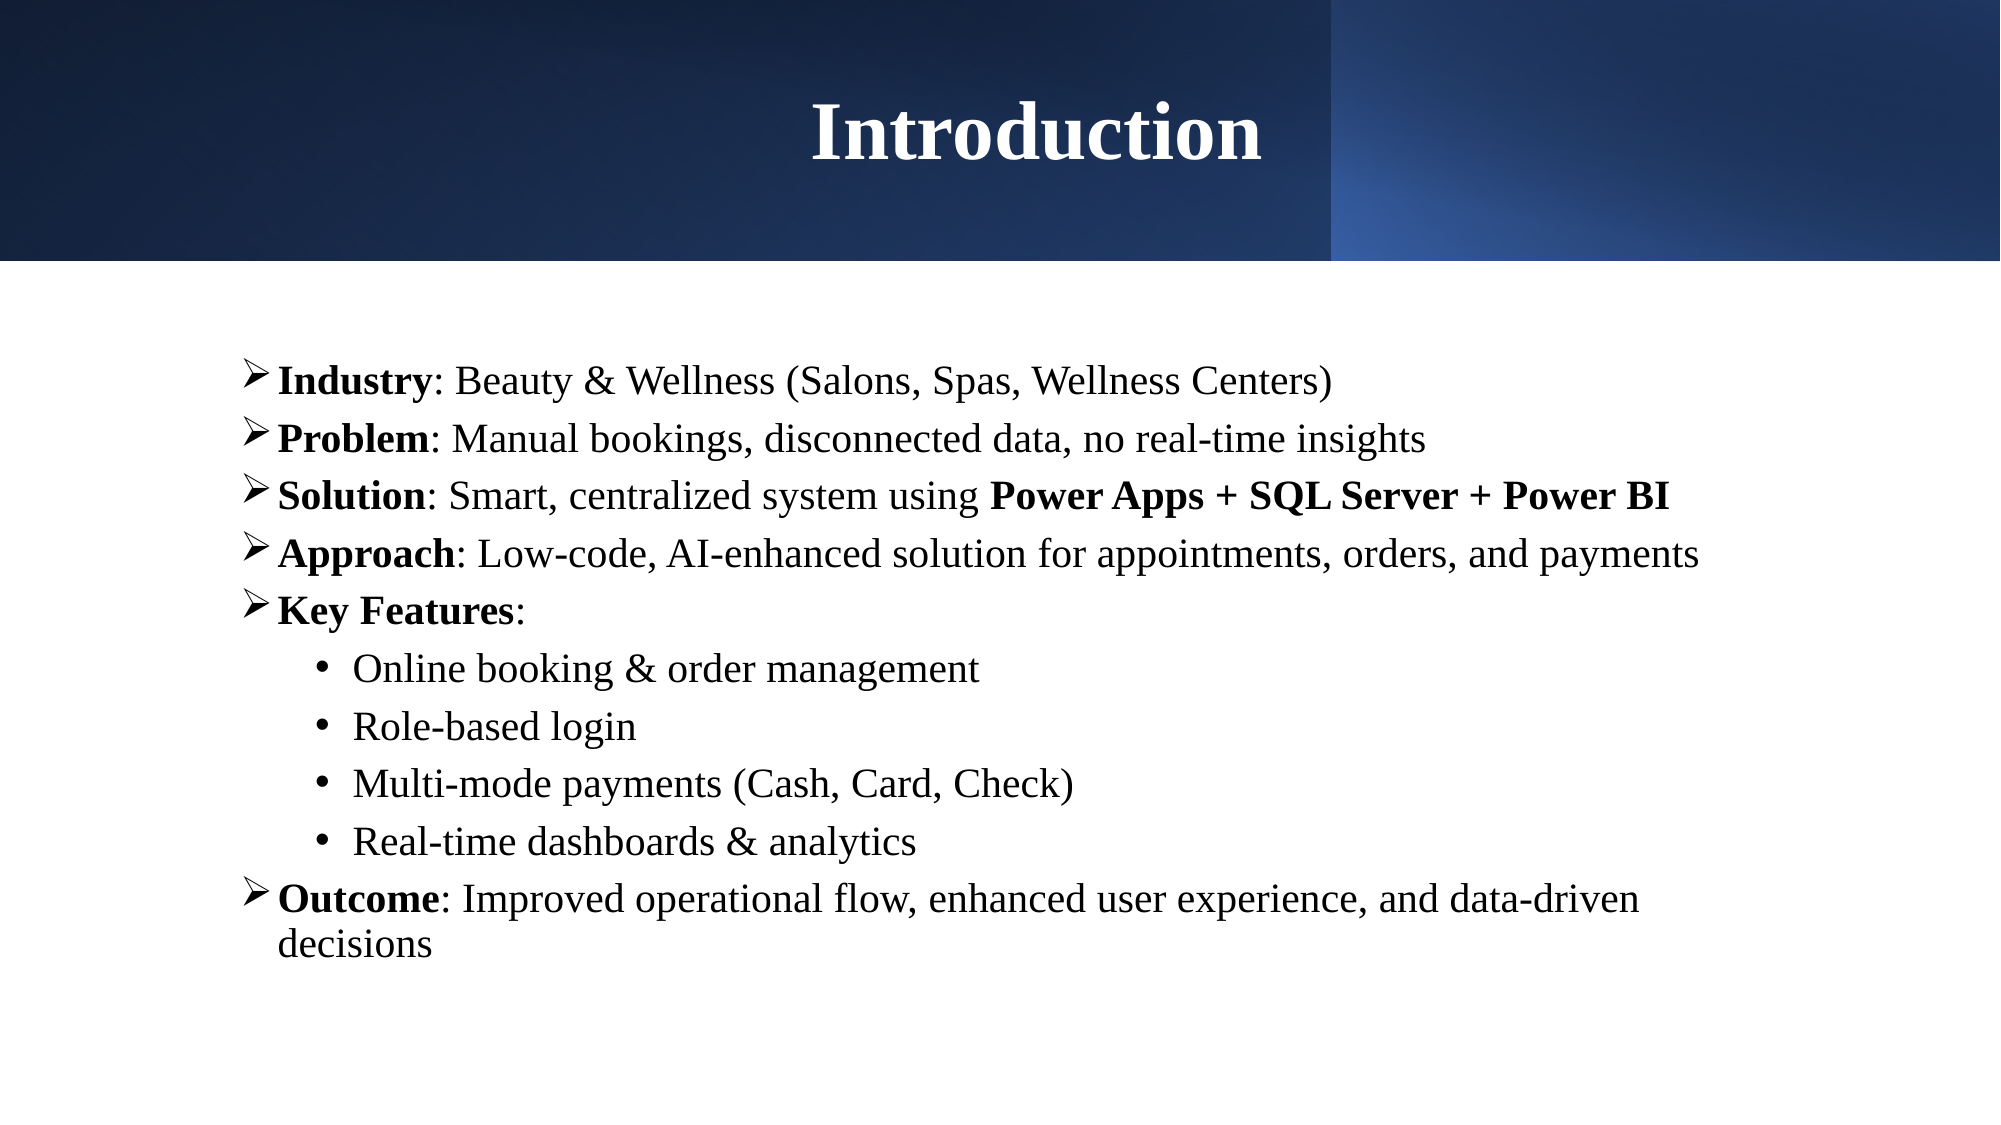

# Introduction
Industry: Beauty & Wellness (Salons, Spas, Wellness Centers)
Problem: Manual bookings, disconnected data, no real-time insights
Solution: Smart, centralized system using Power Apps + SQL Server + Power BI
Approach: Low-code, AI-enhanced solution for appointments, orders, and payments
Key Features:
Online booking & order management
Role-based login
Multi-mode payments (Cash, Card, Check)
Real-time dashboards & analytics
Outcome: Improved operational flow, enhanced user experience, and data-driven decisions